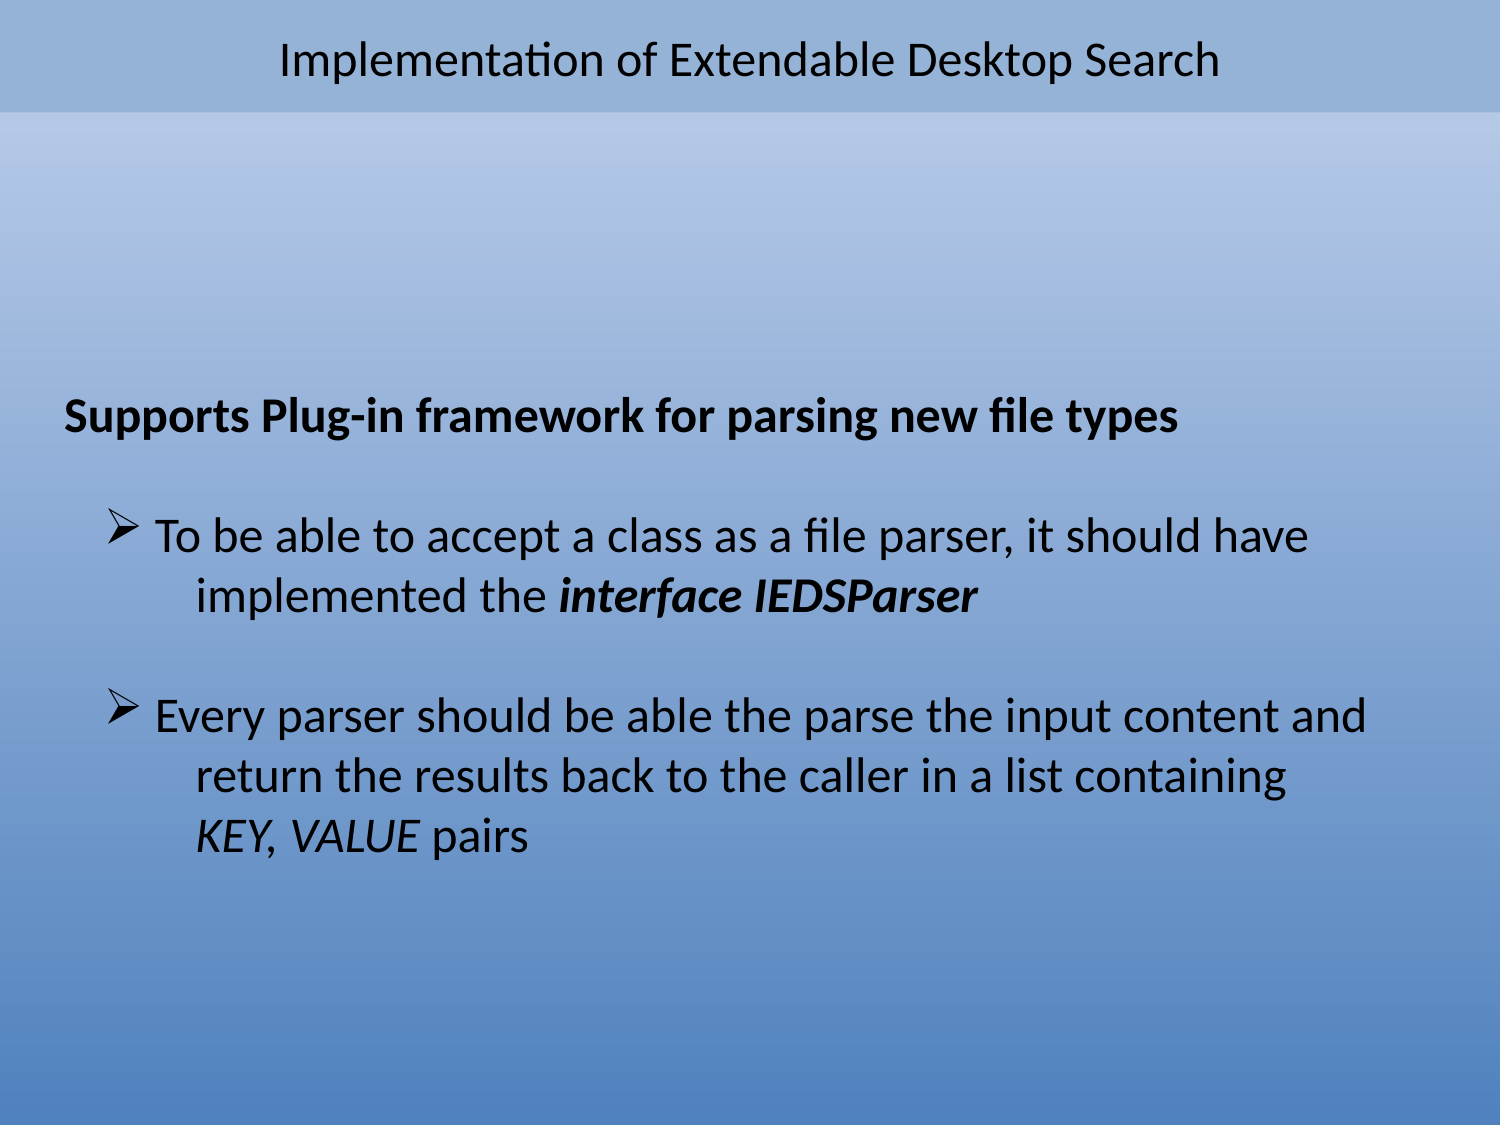

# Implementation of Extendable Desktop Search
Supports Plug-in framework for parsing new file types

 To be able to accept a class as a file parser, it should have
     implemented the interface IEDSParser

 Every parser should be able the parse the input content and
     return the results back to the caller in a list containing
     KEY, VALUE pairs